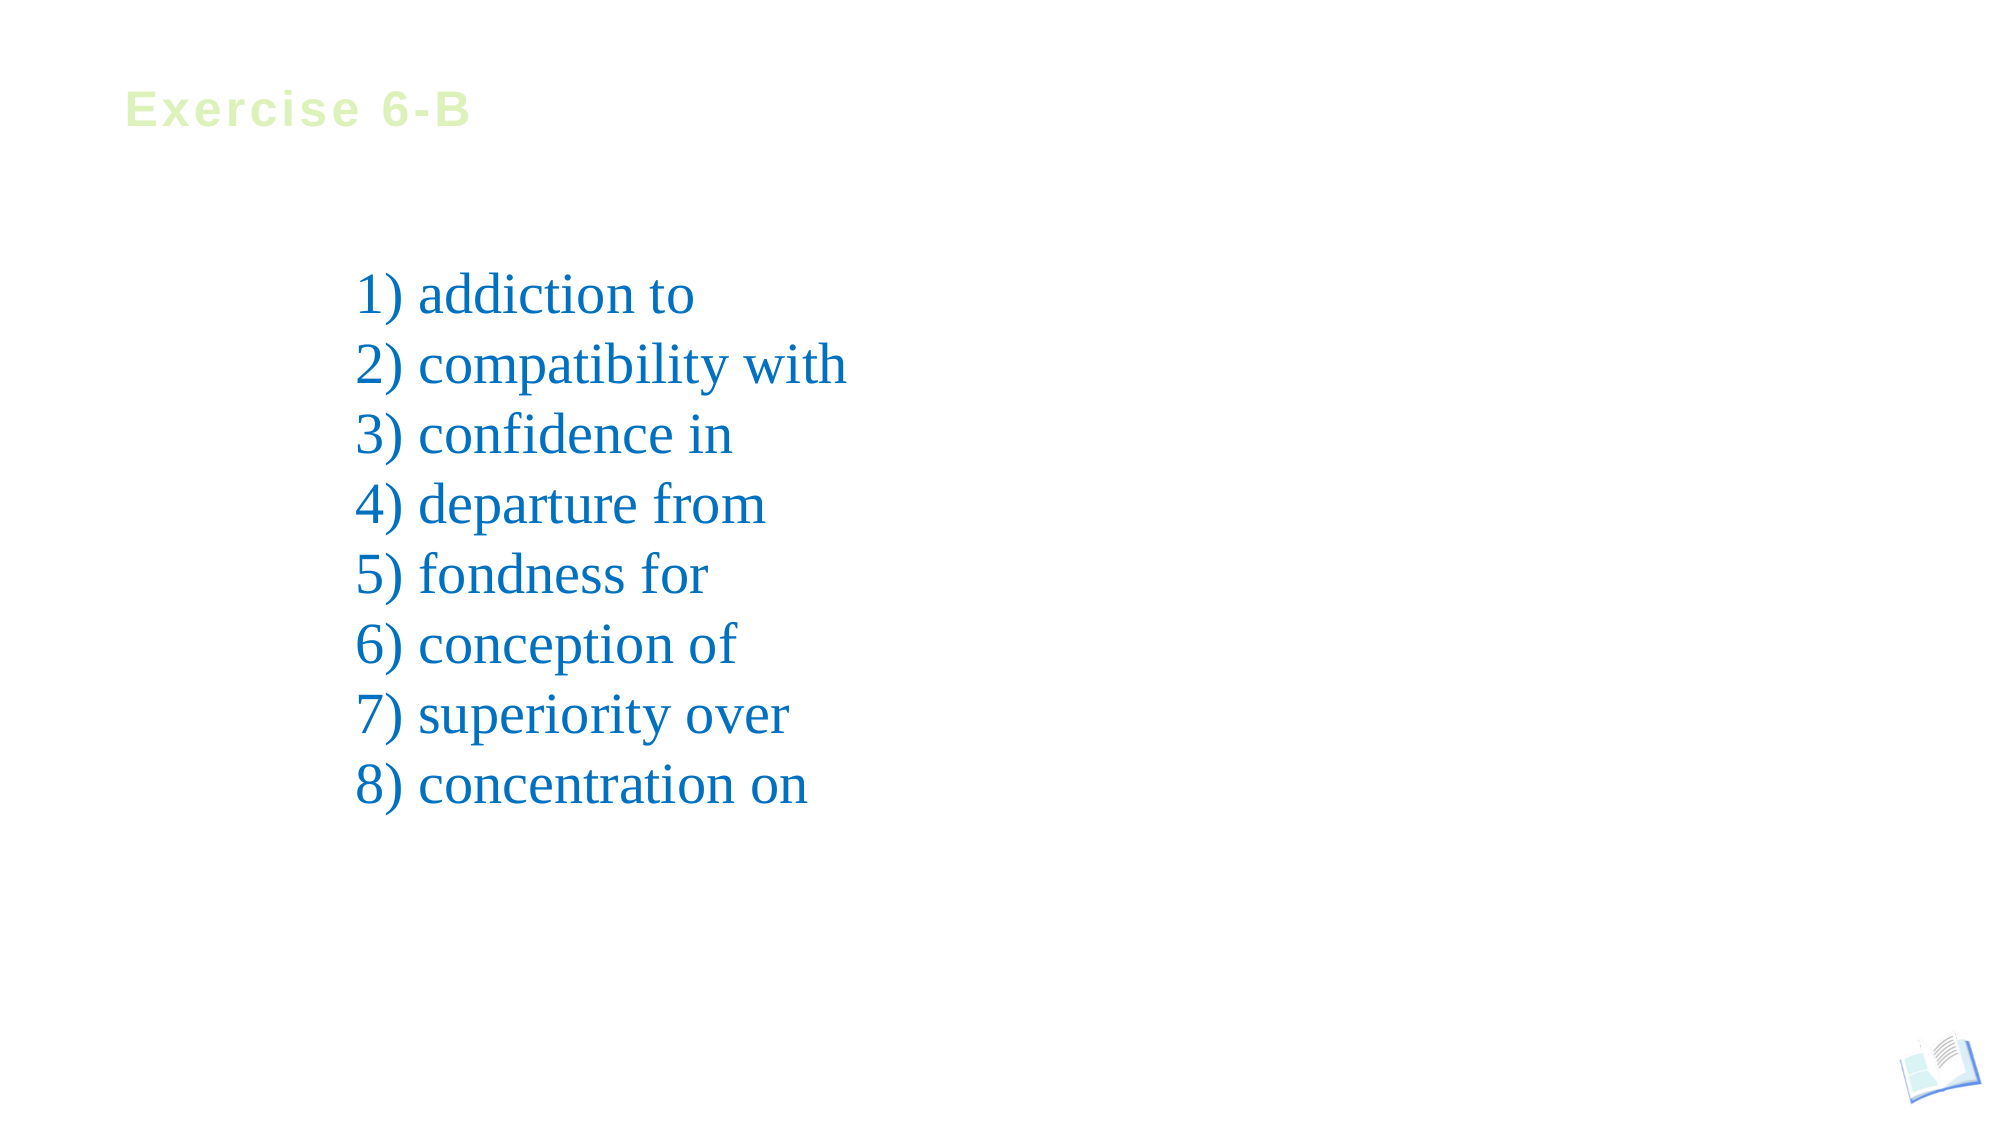

# Exercise 6-B
1) addiction to
2) compatibility with
3) confidence in
4) departure from
5) fondness for
6) conception of
7) superiority over
8) concentration on